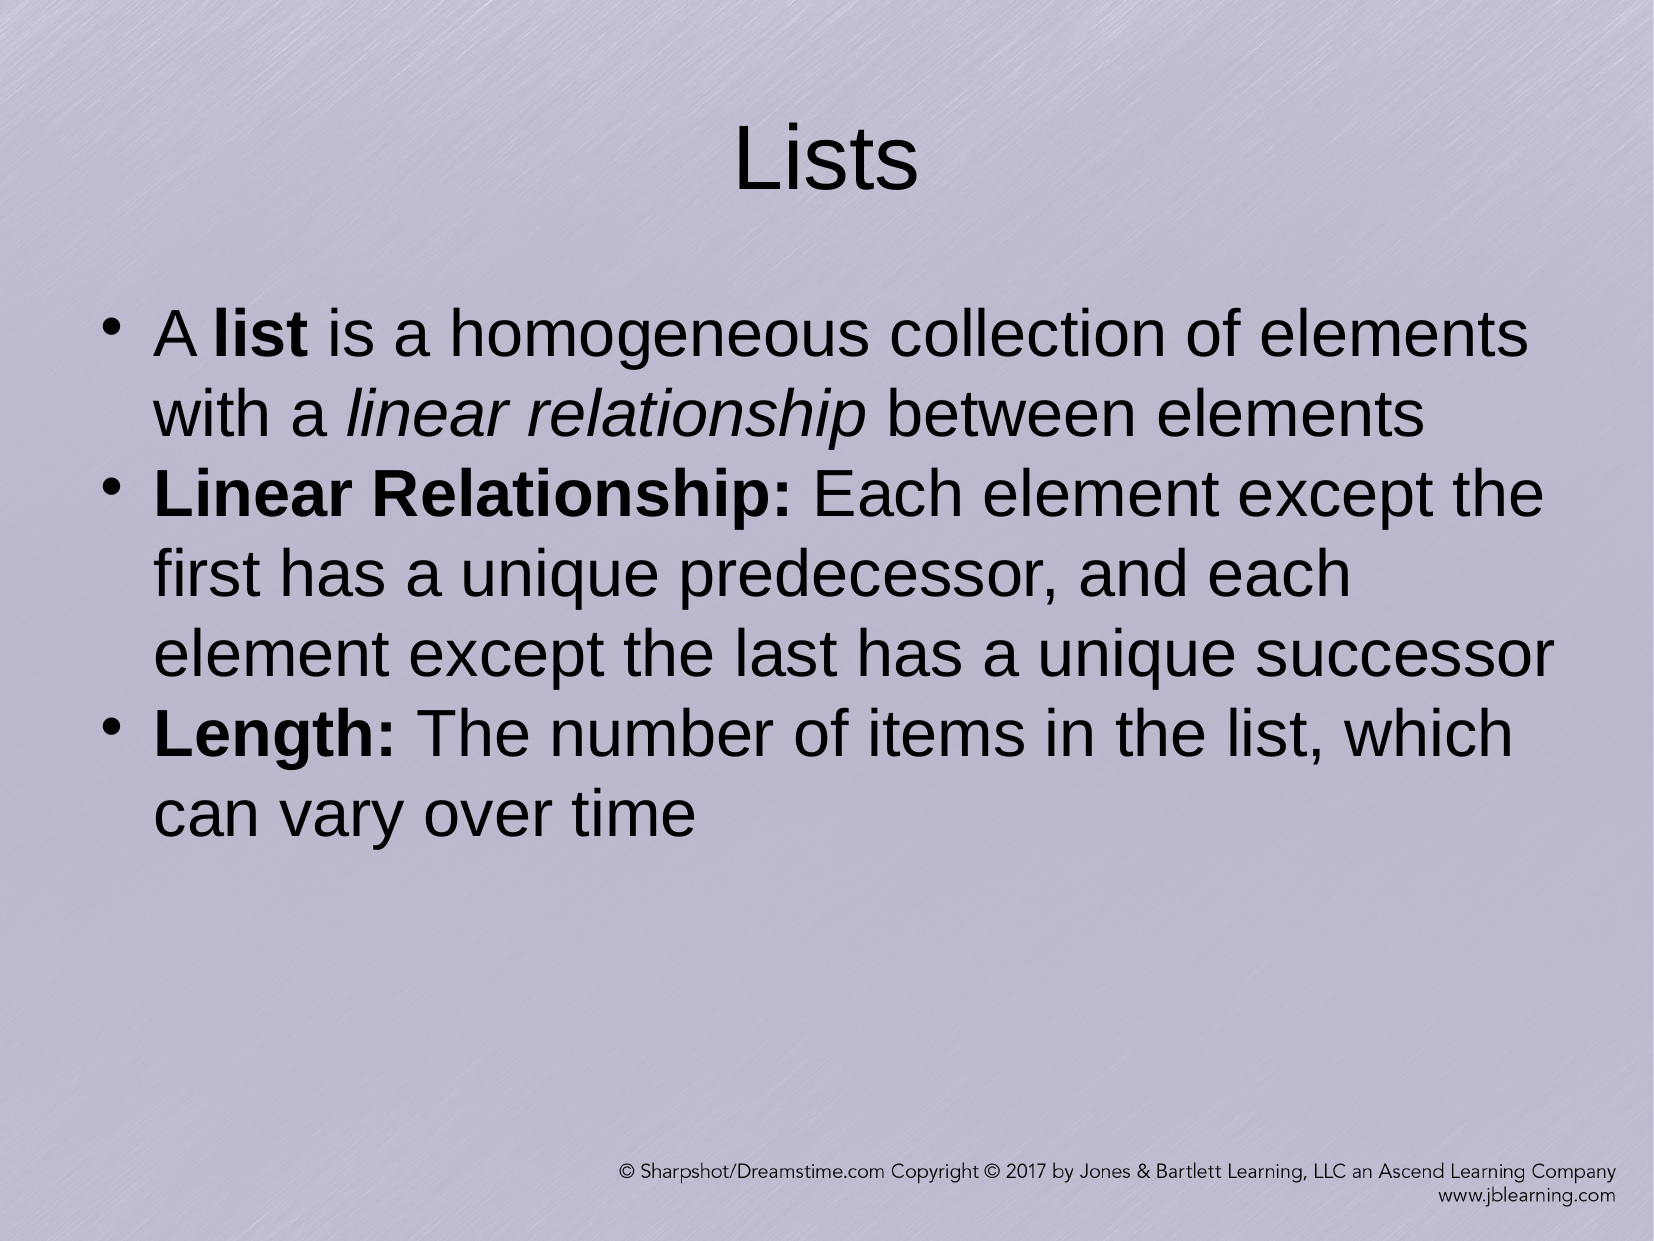

Lists
A list is a homogeneous collection of elements with a linear relationship between elements
Linear Relationship: Each element except the first has a unique predecessor, and each element except the last has a unique successor
Length: The number of items in the list, which can vary over time